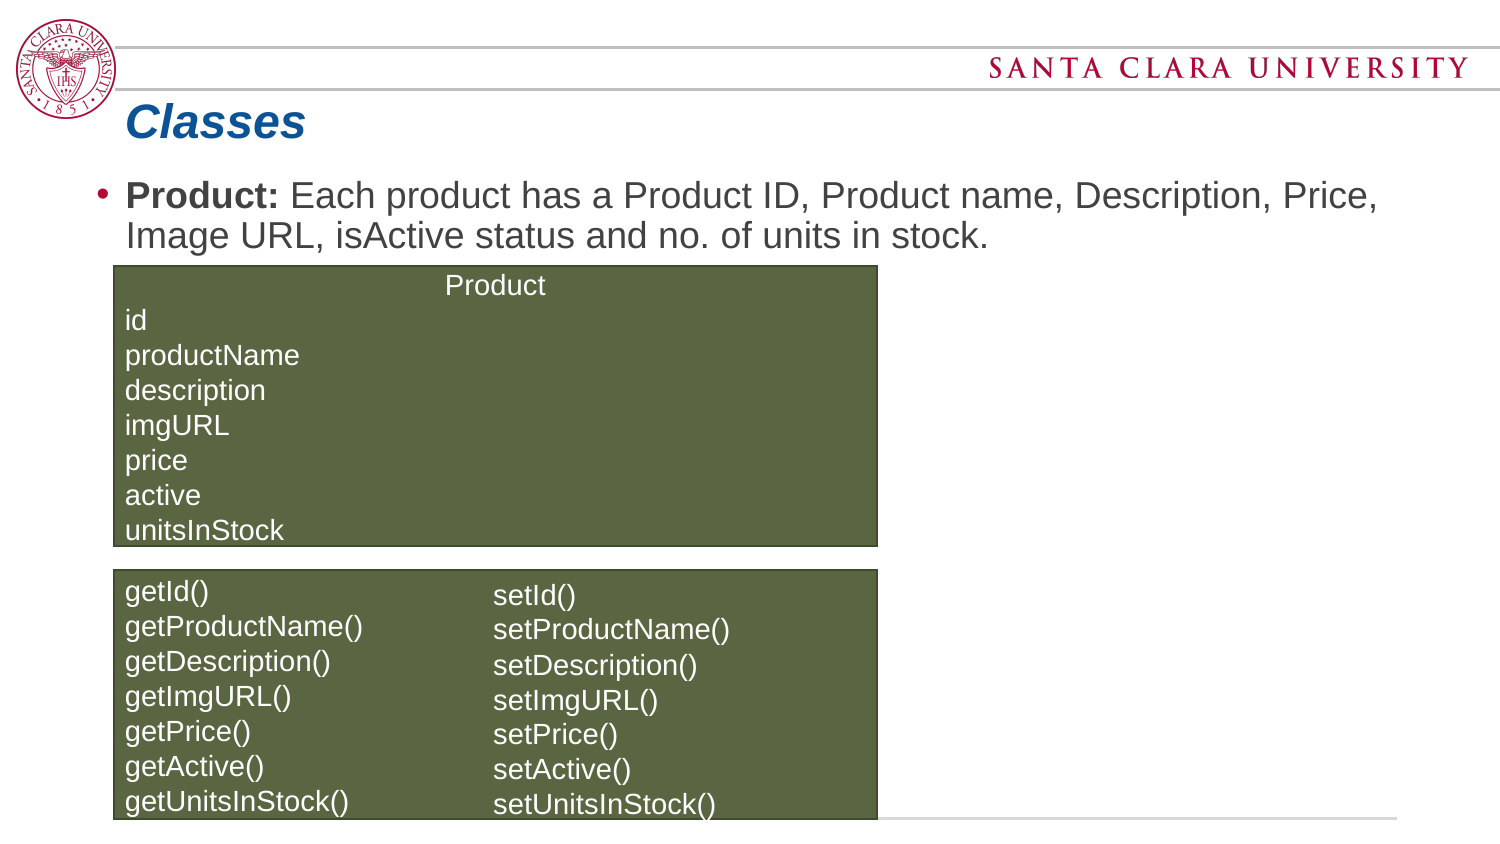

# Classes
Product: Each product has a Product ID, Product name, Description, Price, Image URL, isActive status and no. of units in stock.
Product
id
productName
description
imgURL
price
active
unitsInStock
getId()
getProductName()
getDescription()
getImgURL()
getPrice()
getActive()
getUnitsInStock()
setId()
setProductName()
setDescription()
setImgURL()
setPrice()
setActive()
setUnitsInStock()